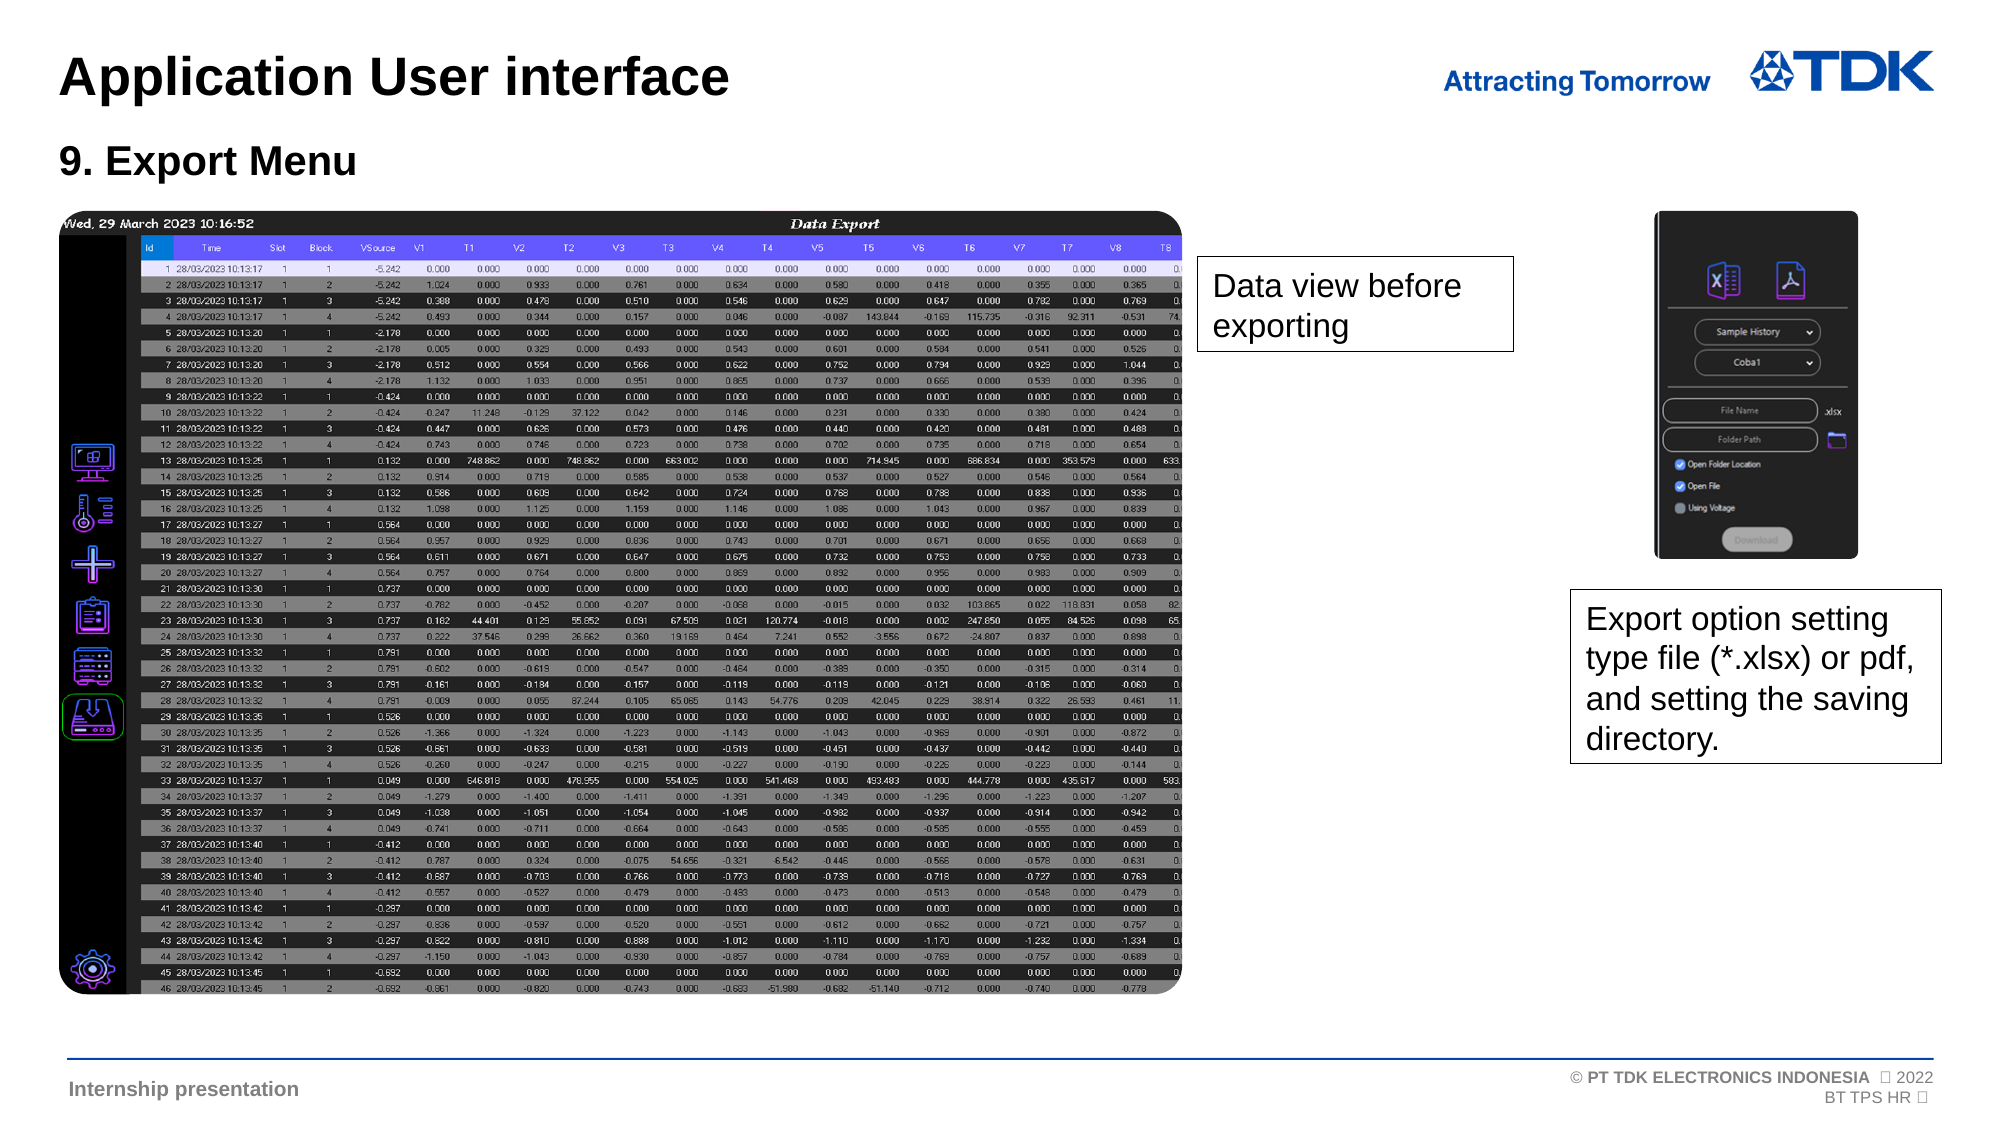

Application User interface
# 9. Export Menu

Data view before exporting
Export option setting type file (*.xlsx) or pdf, and setting the saving  directory.